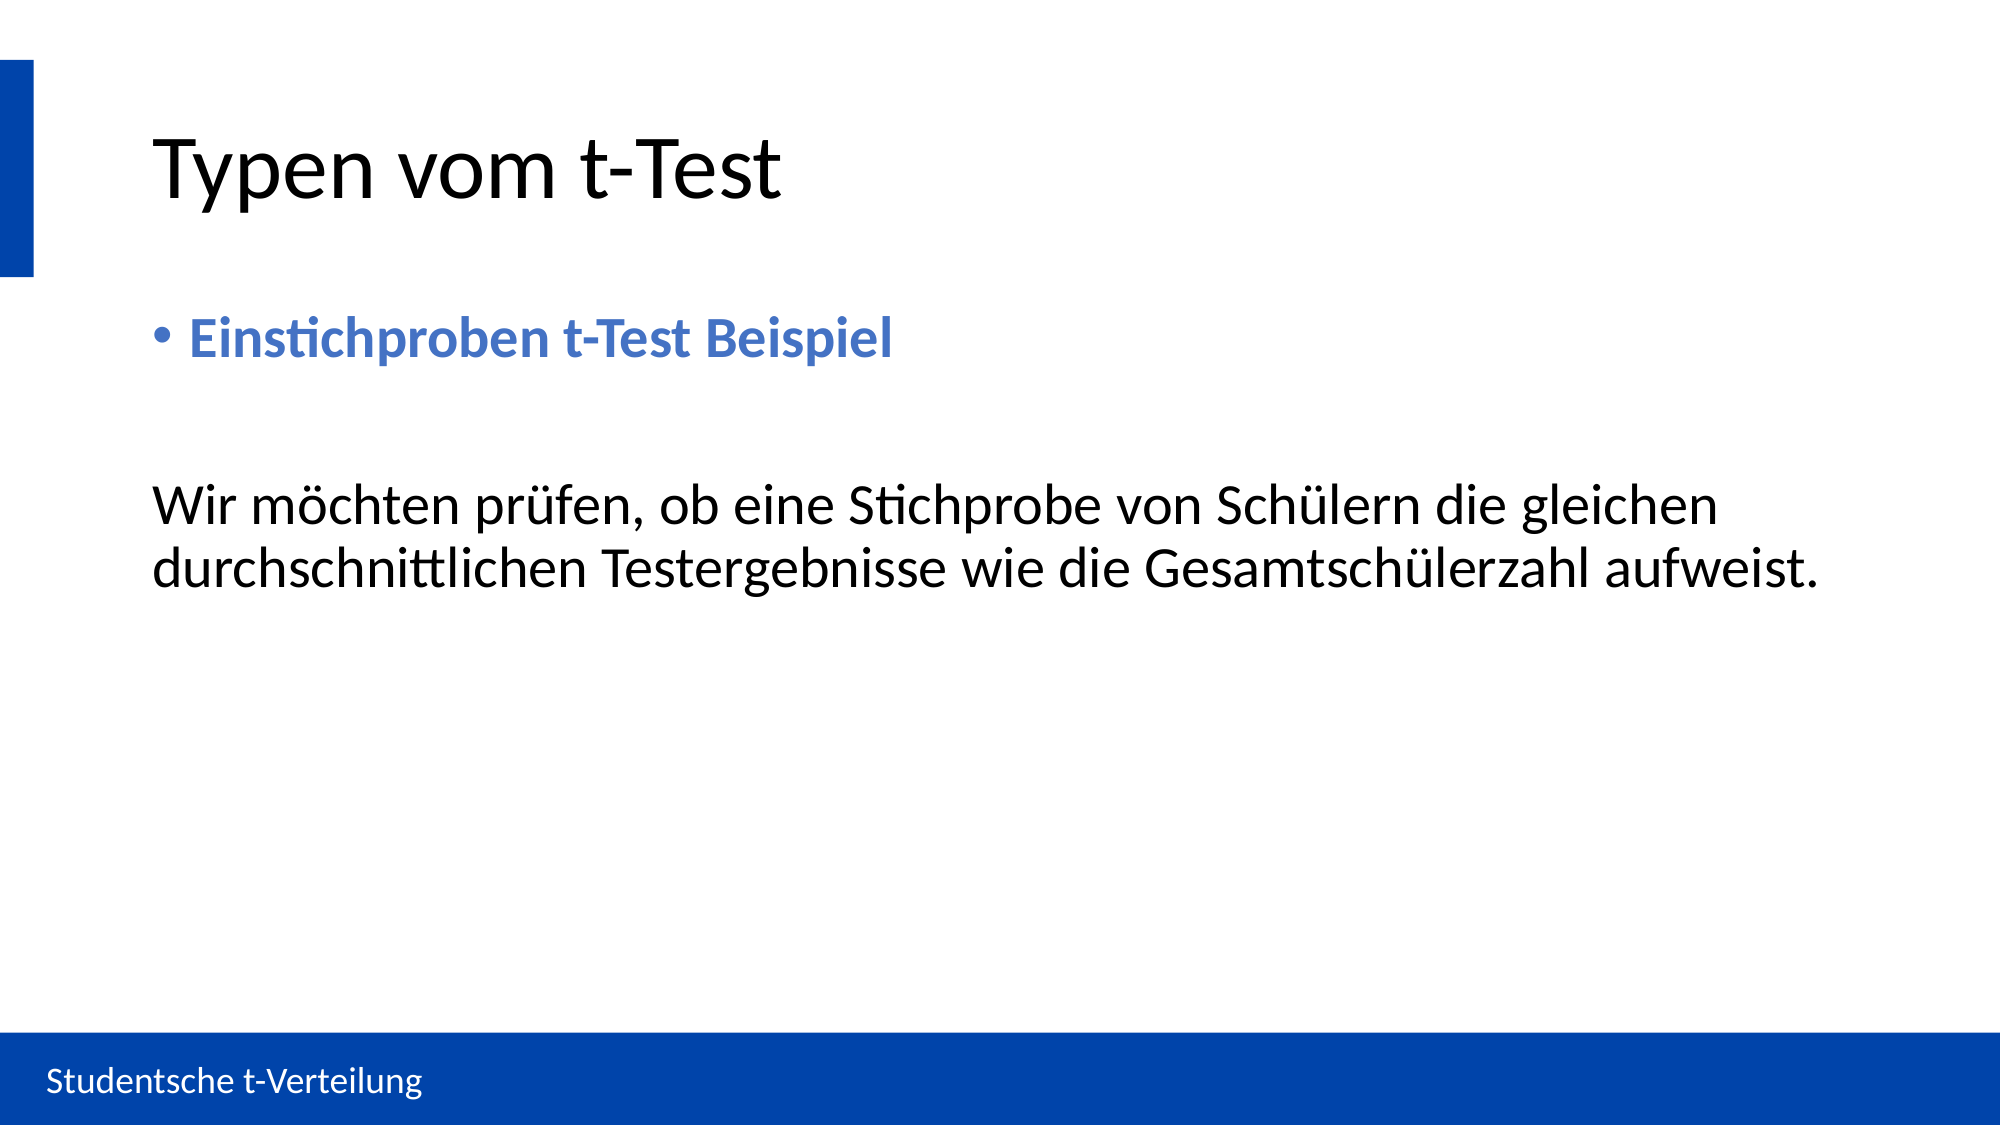

# Typen vom t-Test
Einstichproben t-Test Beispiel

Wir möchten prüfen, ob eine Stichprobe von Schülern die gleichen durchschnittlichen Testergebnisse wie die Gesamtschülerzahl aufweist.
Studentsche t-Verteilung